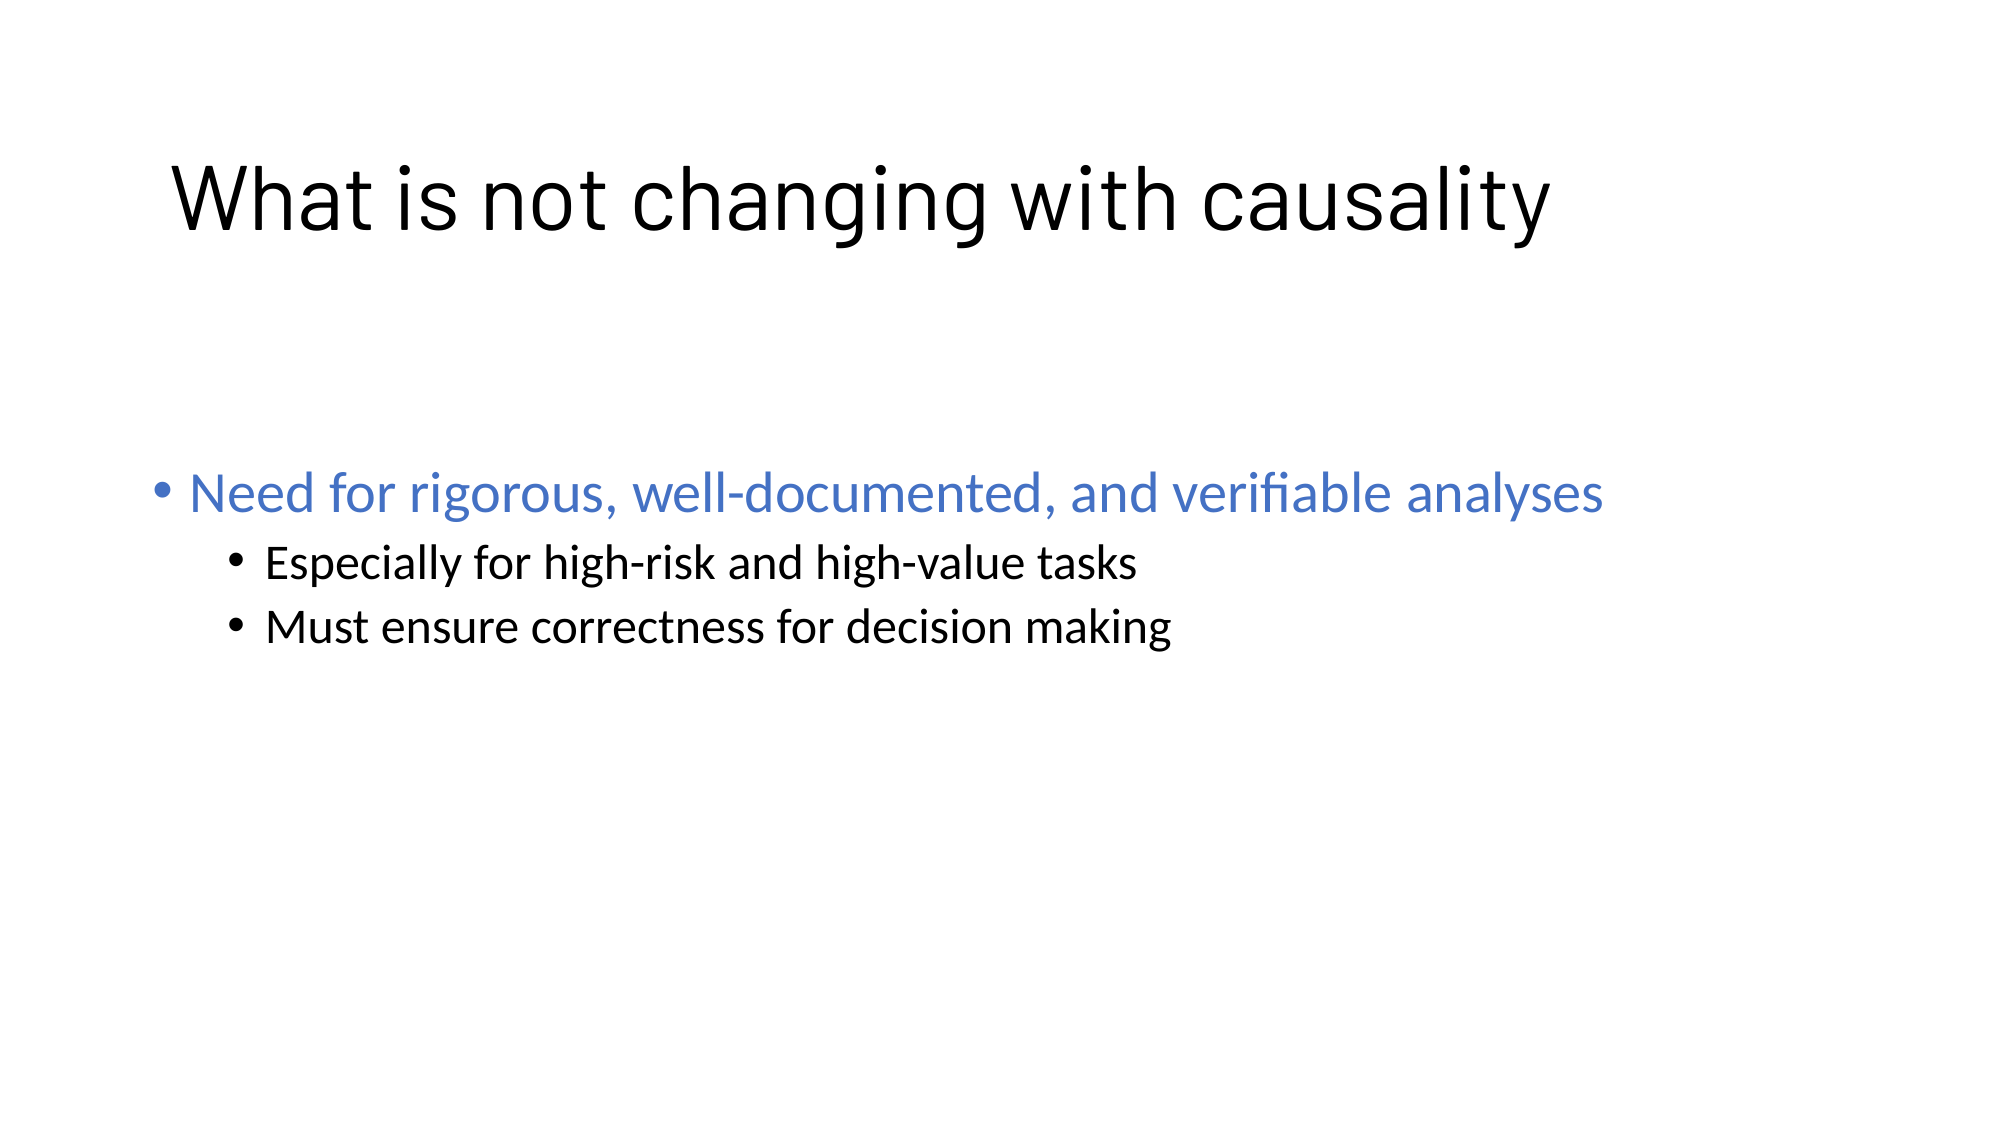

# What is not changing with causality
Need for rigorous, well-documented, and verifiable analyses
Especially for high-risk and high-value tasks
Must ensure correctness for decision making